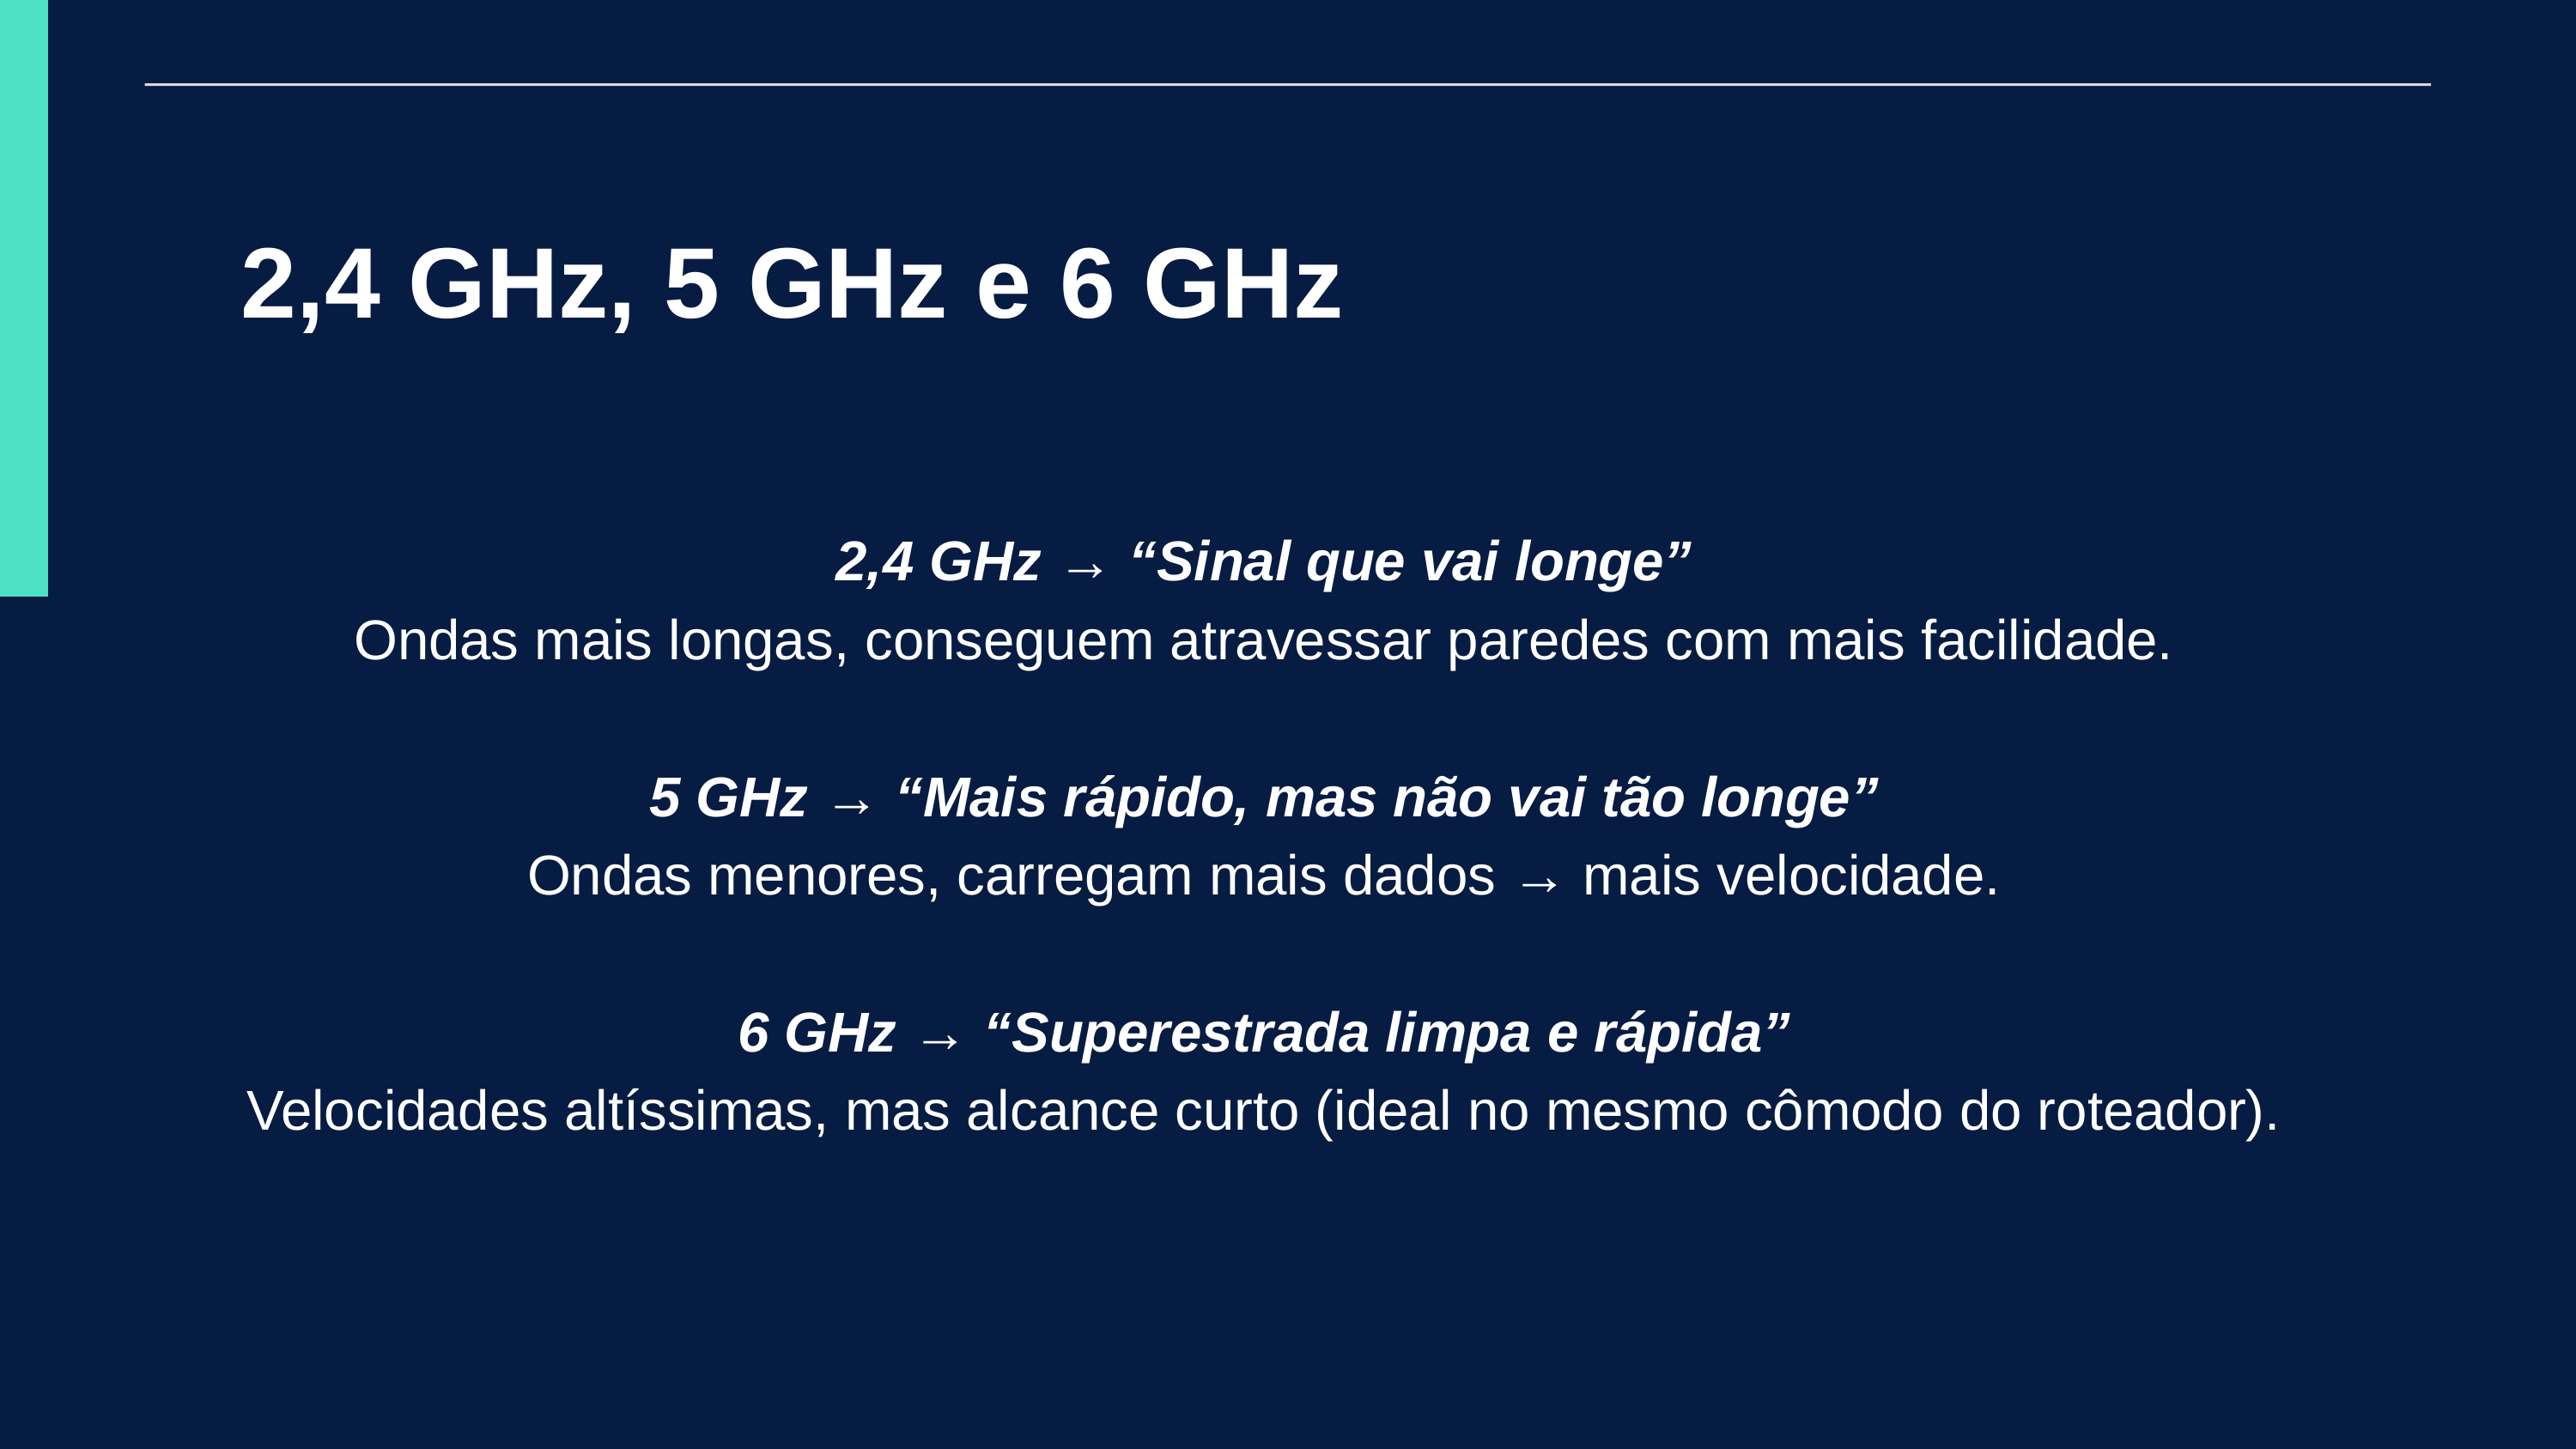

2,4 GHz, 5 GHz e 6 GHz

2,4 GHz → “Sinal que vai longe”
Ondas mais longas, conseguem atravessar paredes com mais facilidade.

5 GHz → “Mais rápido, mas não vai tão longe”
Ondas menores, carregam mais dados → mais velocidade.

6 GHz → “Superestrada limpa e rápida”
Velocidades altíssimas, mas alcance curto (ideal no mesmo cômodo do roteador).